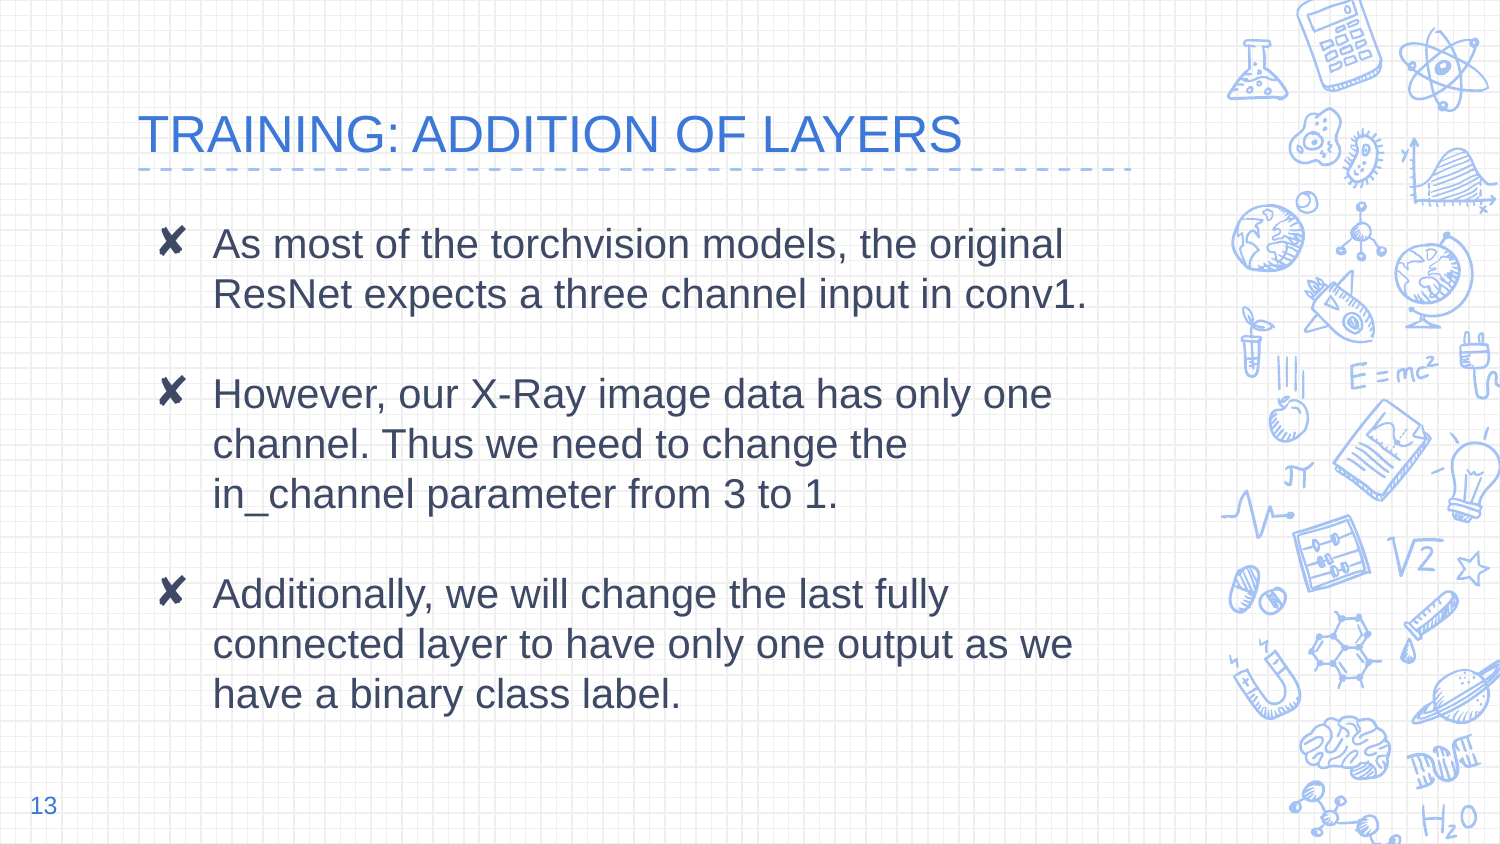

# TRAINING: ADDITION OF LAYERS
As most of the torchvision models, the original ResNet expects a three channel input in conv1.
However, our X-Ray image data has only one channel. Thus we need to change the in_channel parameter from 3 to 1.
Additionally, we will change the last fully connected layer to have only one output as we have a binary class label.

13